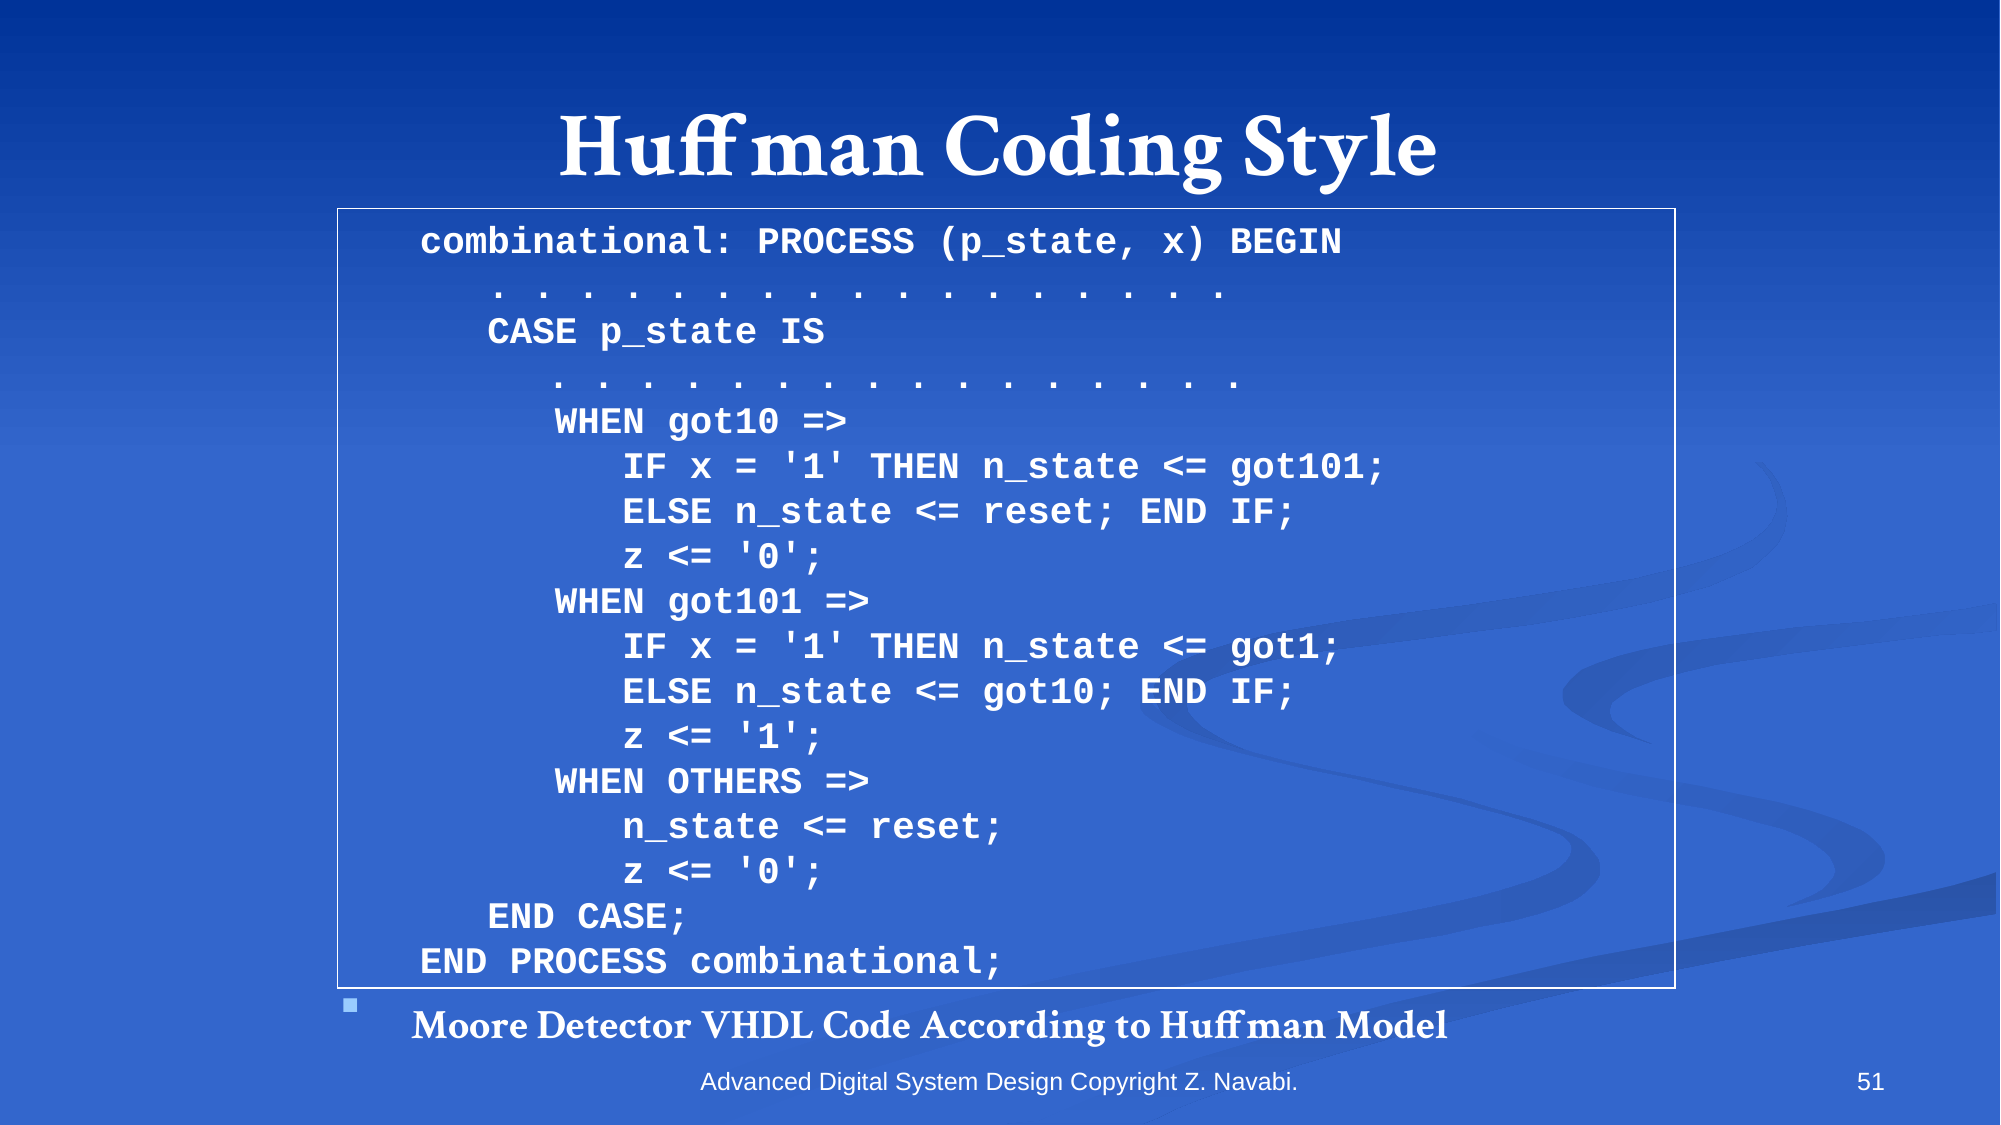

# Huffman Coding Style
   combinational: PROCESS (p_state, x) BEGIN
      . . . . . . . . . . . . . . . . .
      CASE p_state IS
	  . . . . . . . . . . . . . . . .
         WHEN got10 =>
            IF x = '1' THEN n_state <= got101;
            ELSE n_state <= reset; END IF;
            z <= '0';
         WHEN got101 =>
            IF x = '1' THEN n_state <= got1;
            ELSE n_state <= got10; END IF;
            z <= '1';
         WHEN OTHERS =>
            n_state <= reset;
            z <= '0';
      END CASE;
   END PROCESS combinational;
 Moore Detector VHDL Code According to Huffman Model
Advanced Digital System Design Copyright Z. Navabi.
51